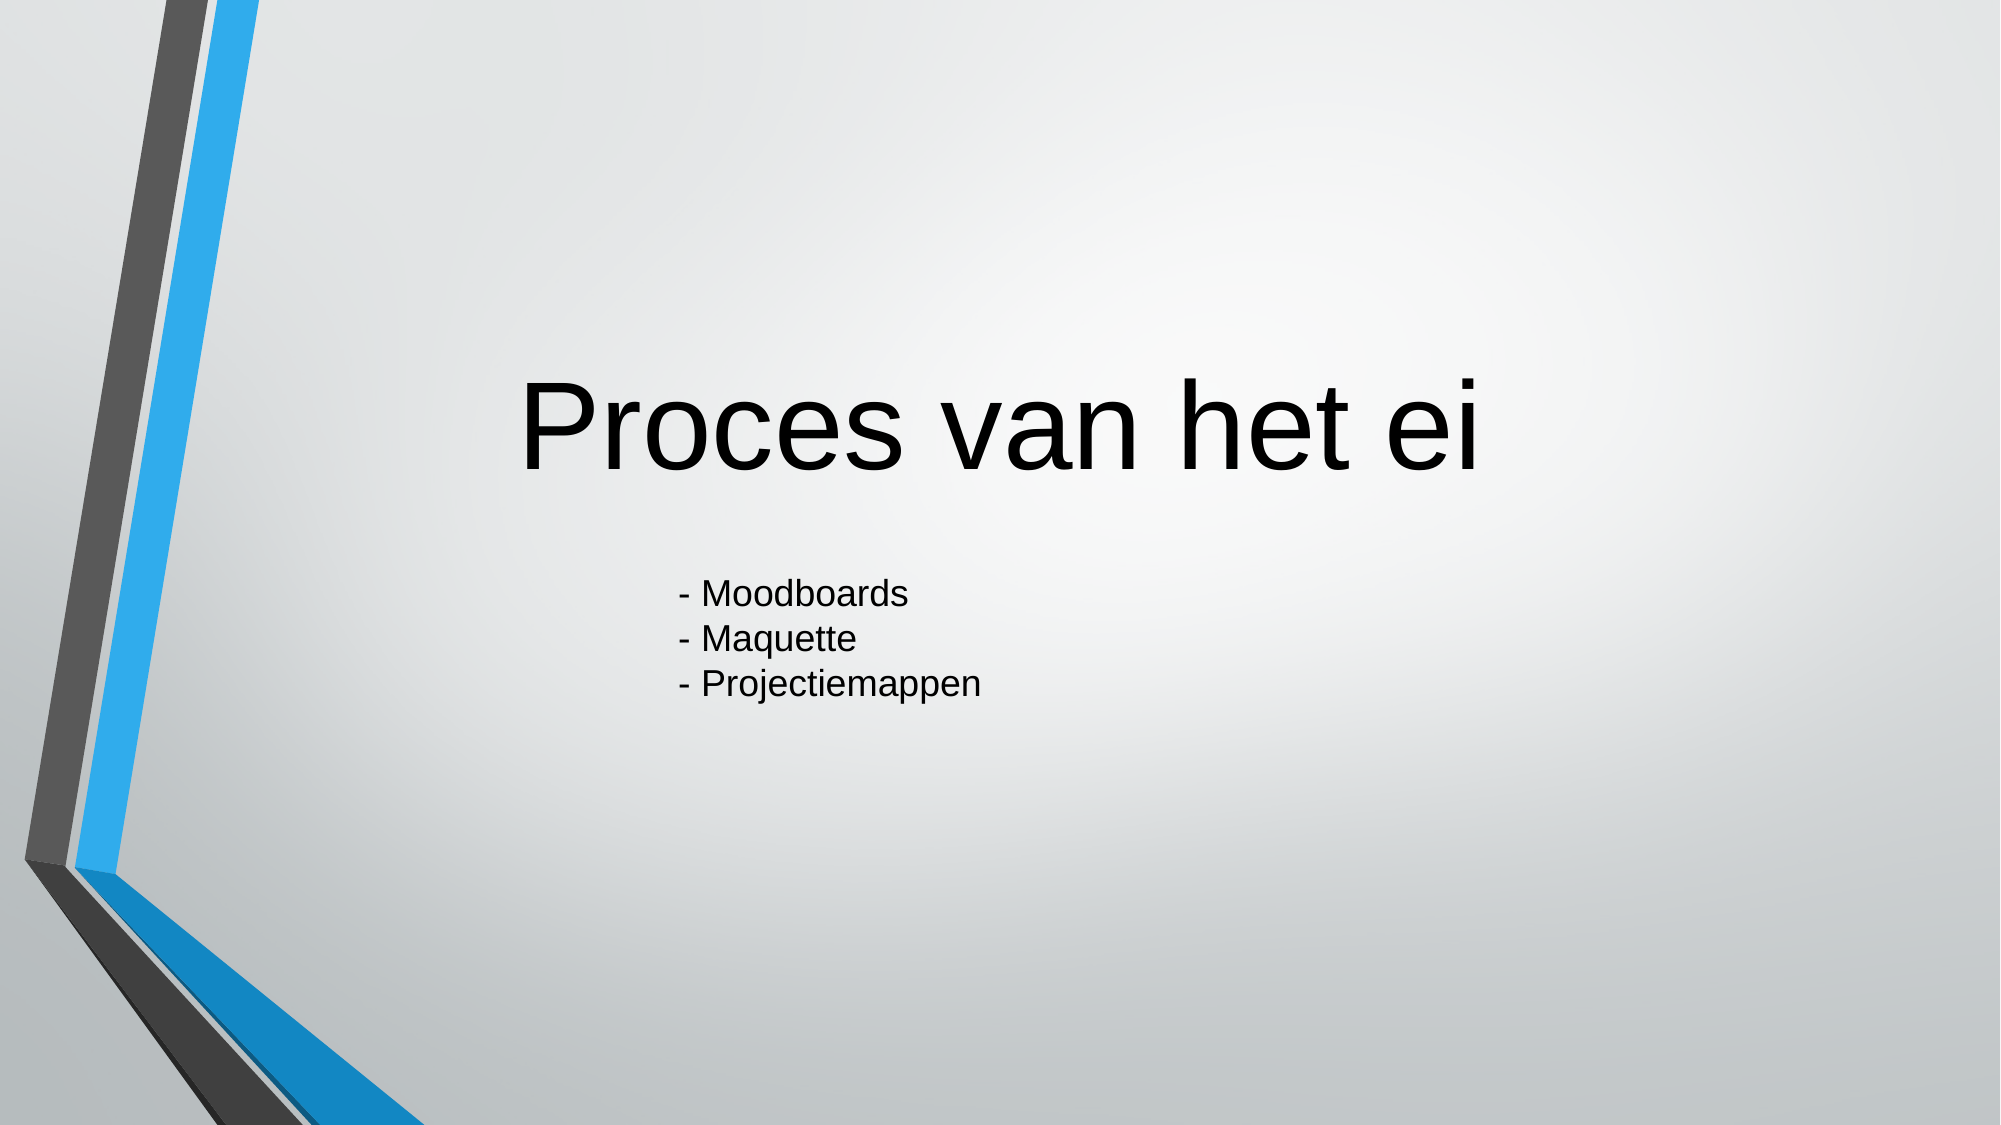

# Proces van het ei
- Moodboards
- Maquette
- Projectiemappen